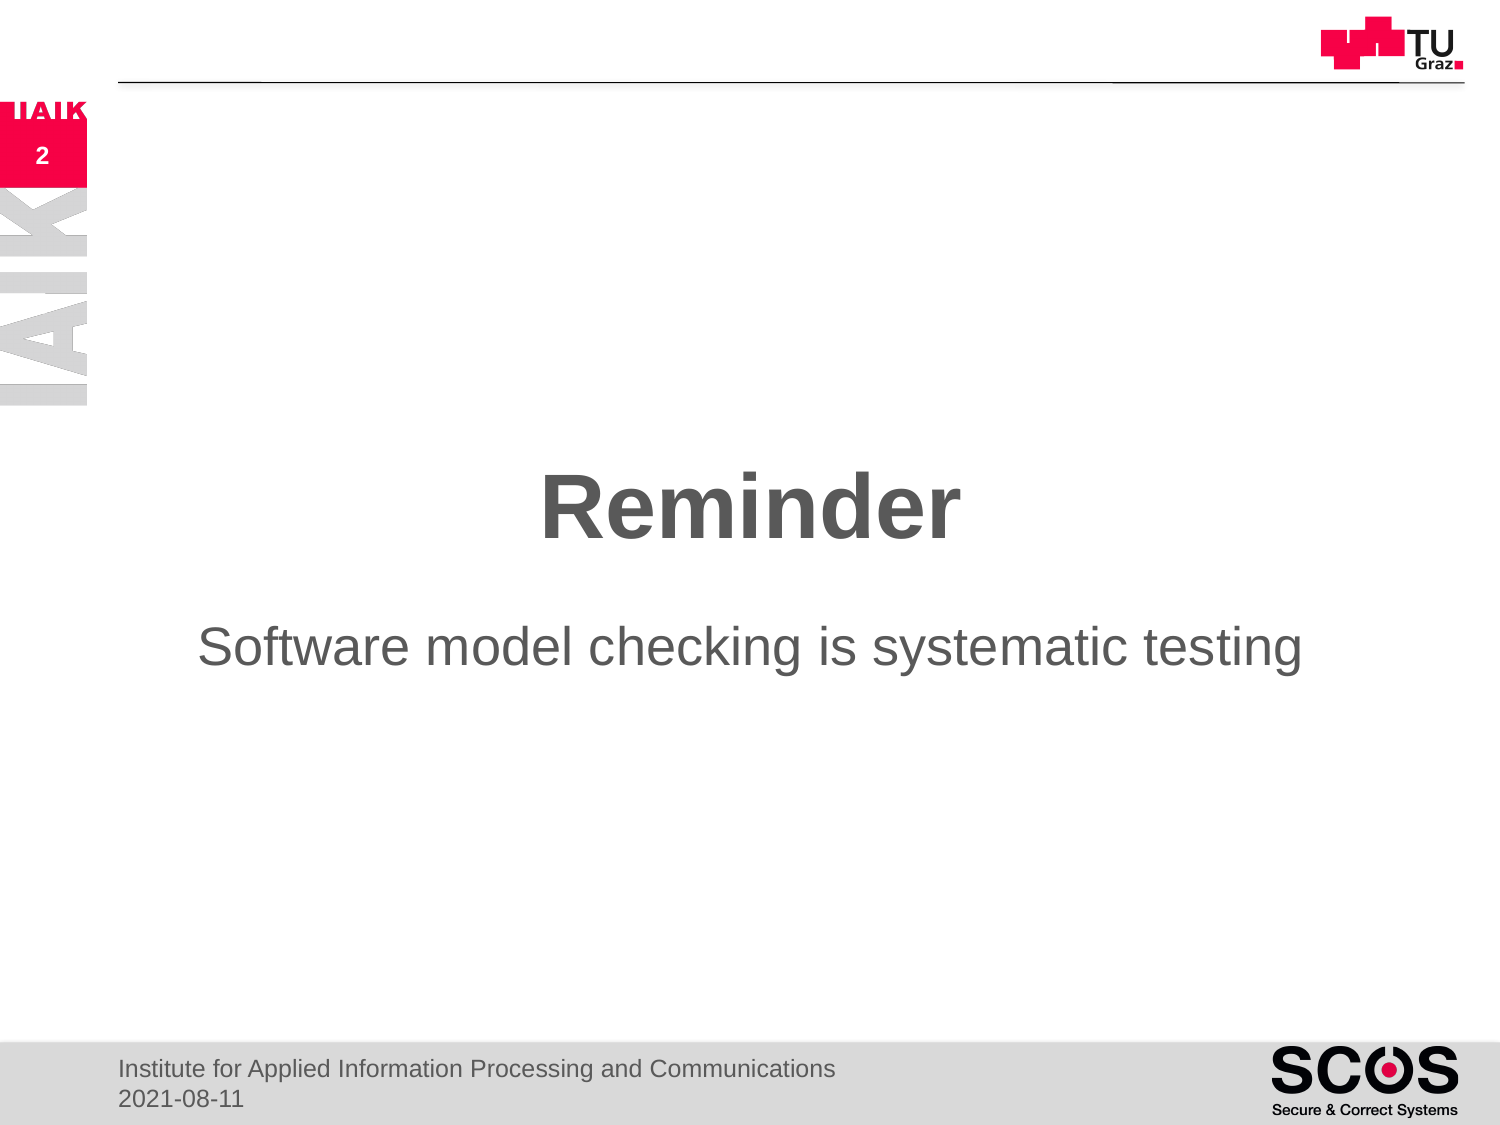

2
# Reminder
Software model checking is systematic testing
Institute for Applied Information Processing and Communications
2021-08-11